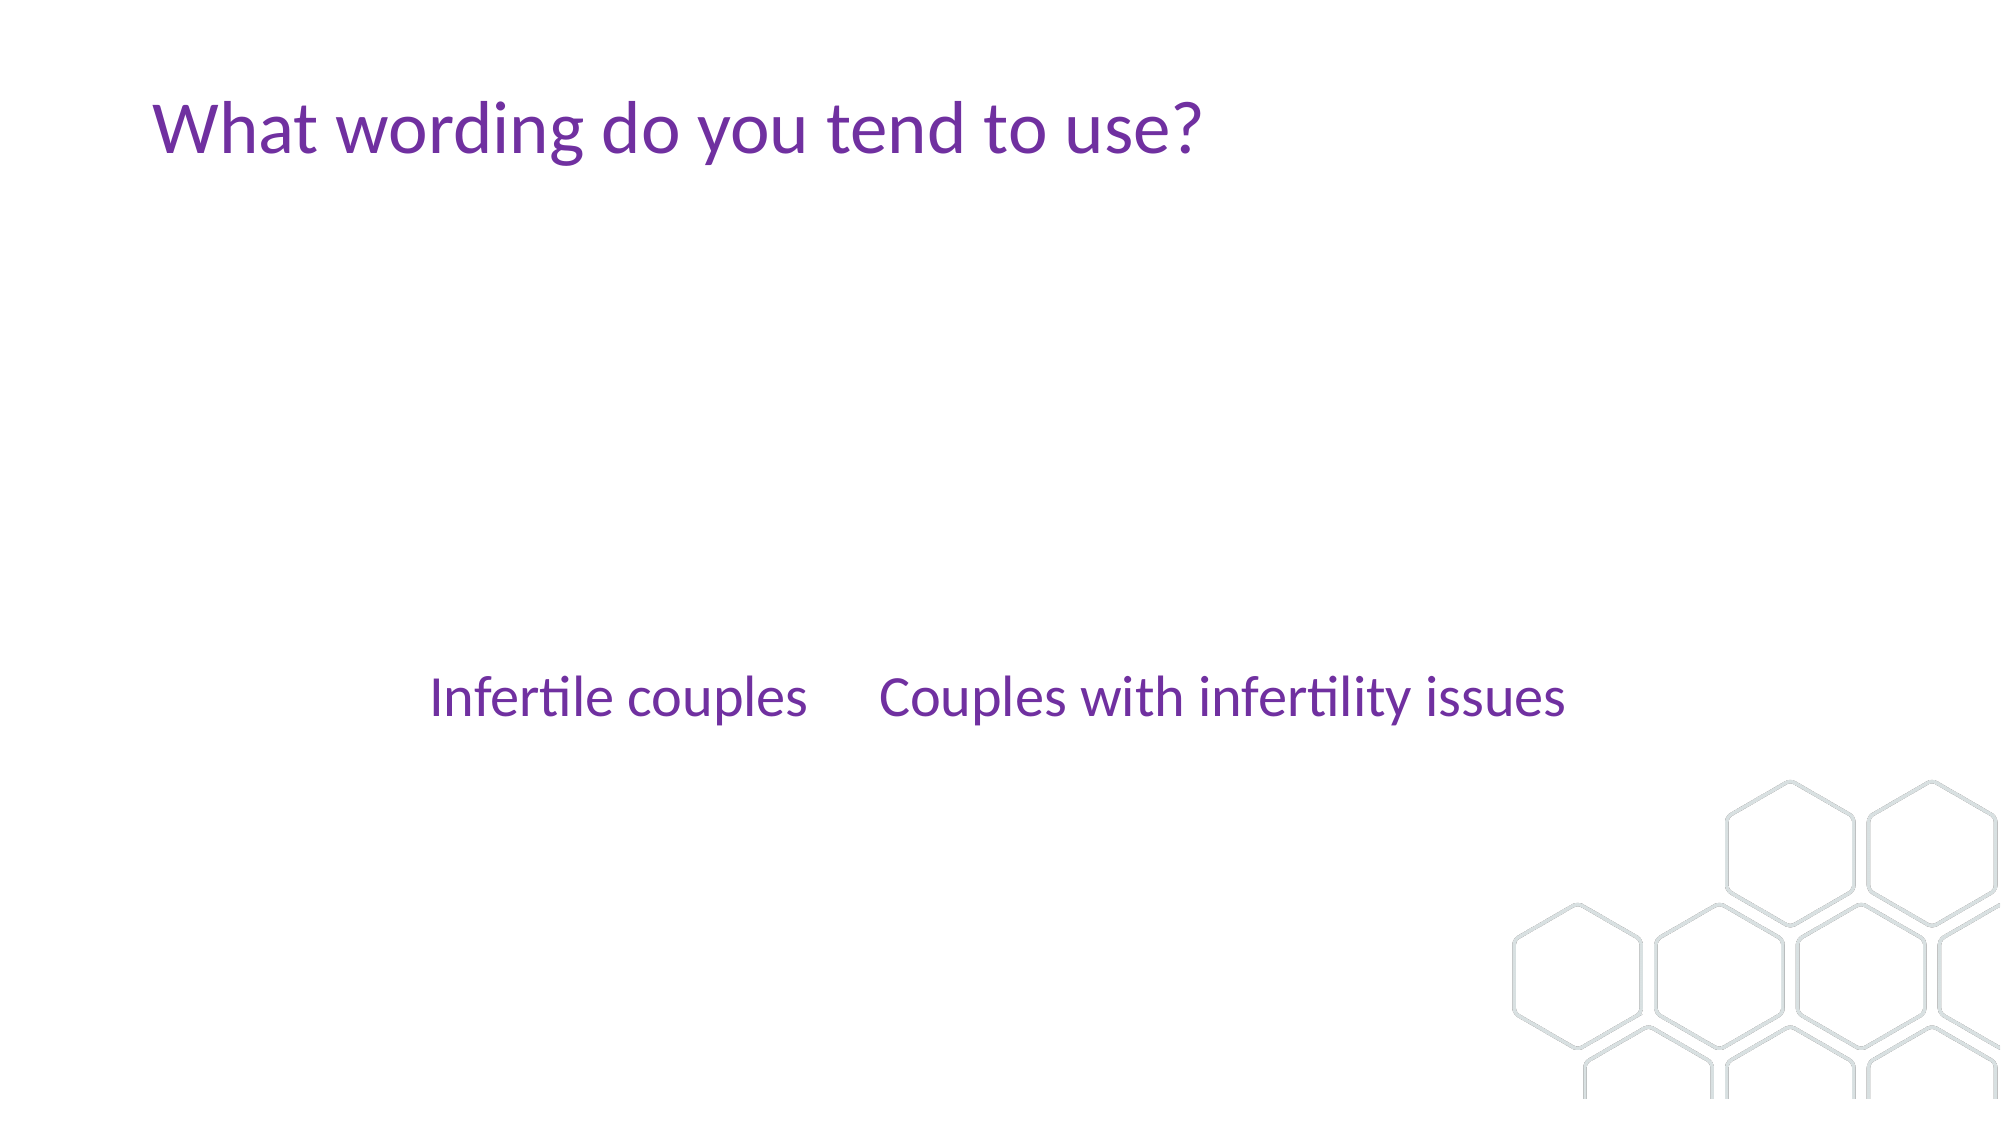

# What wording do you tend to use?
Infertile couples	Couples with infertility issues